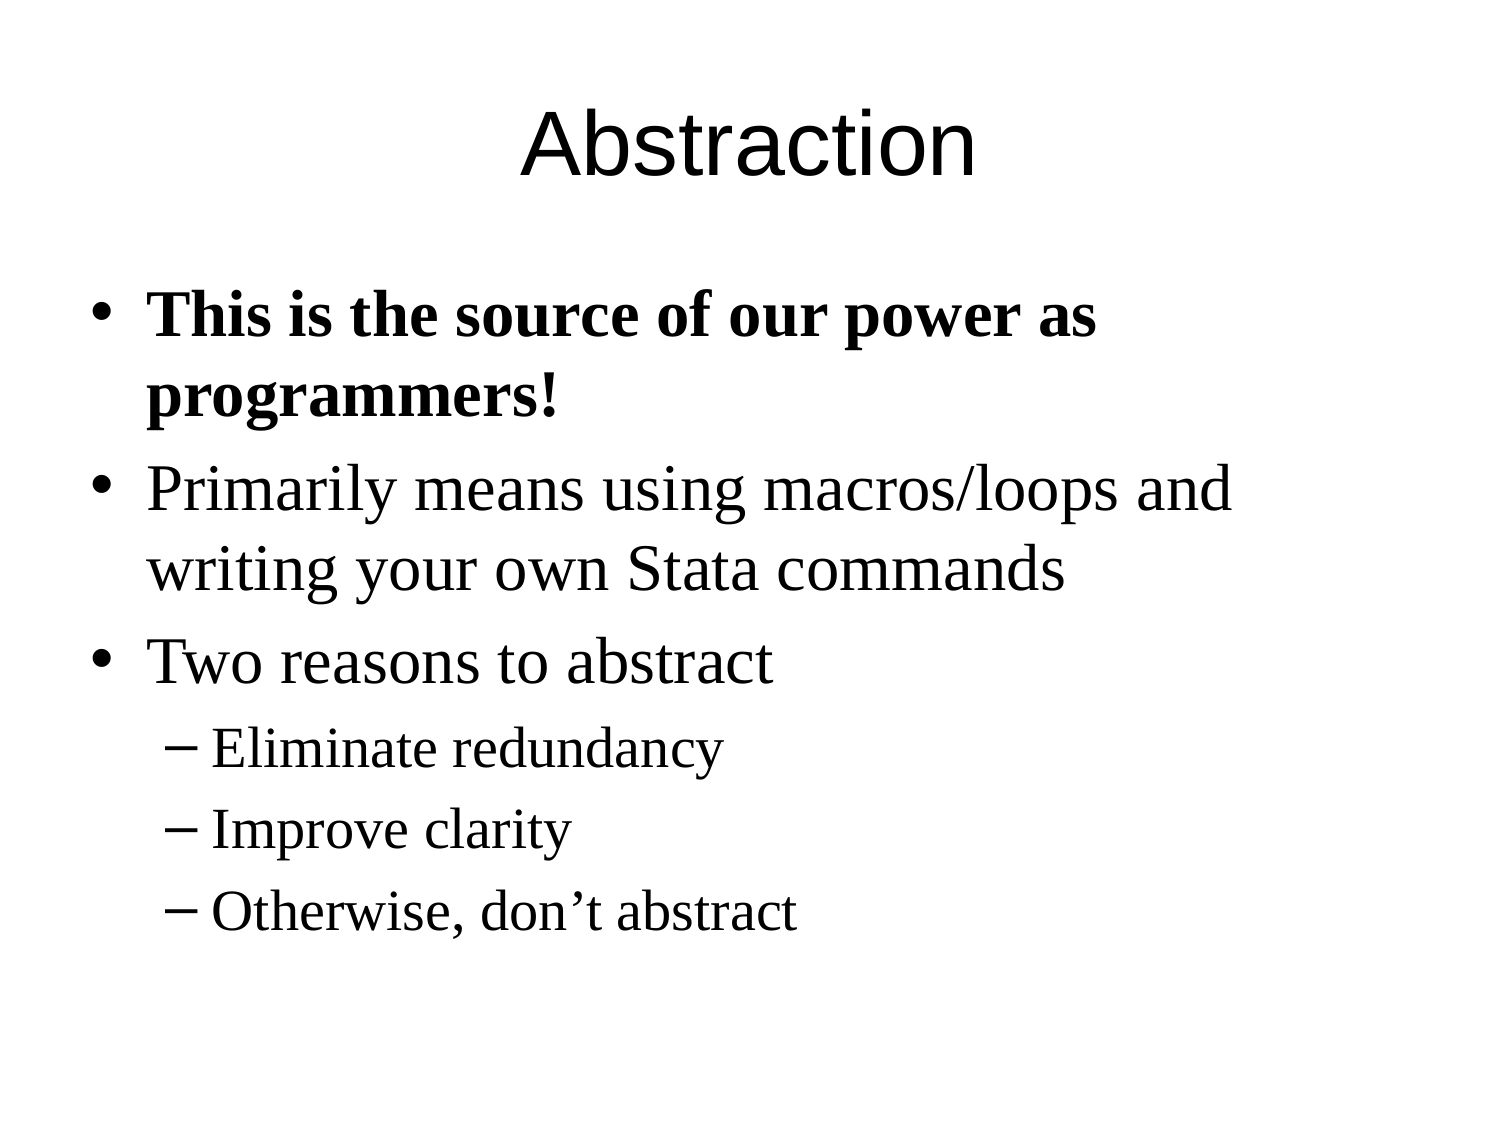

# Abstraction
This is the source of our power as programmers!
Primarily means using macros/loops and writing your own Stata commands
Two reasons to abstract
Eliminate redundancy
Improve clarity
Otherwise, don’t abstract